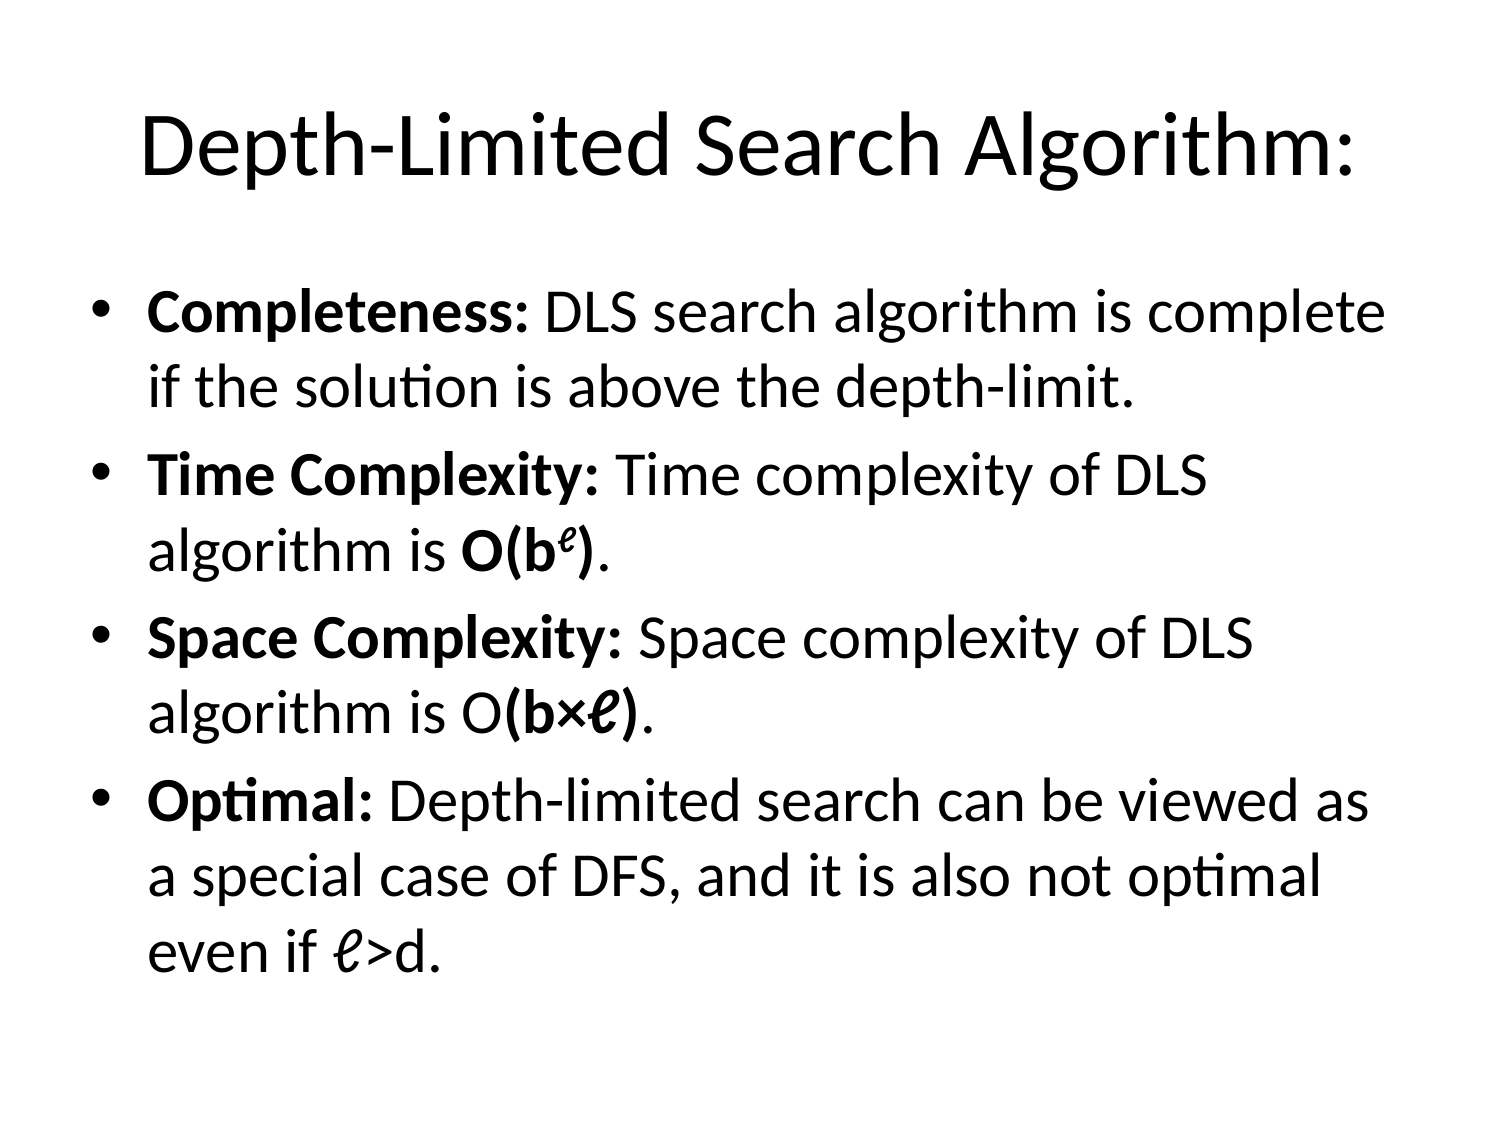

# Depth-Limited Search Algorithm:
Completeness: DLS search algorithm is complete if the solution is above the depth-limit.
Time Complexity: Time complexity of DLS algorithm is O(bℓ).
Space Complexity: Space complexity of DLS algorithm is O(b×ℓ).
Optimal: Depth-limited search can be viewed as a special case of DFS, and it is also not optimal even if ℓ>d.